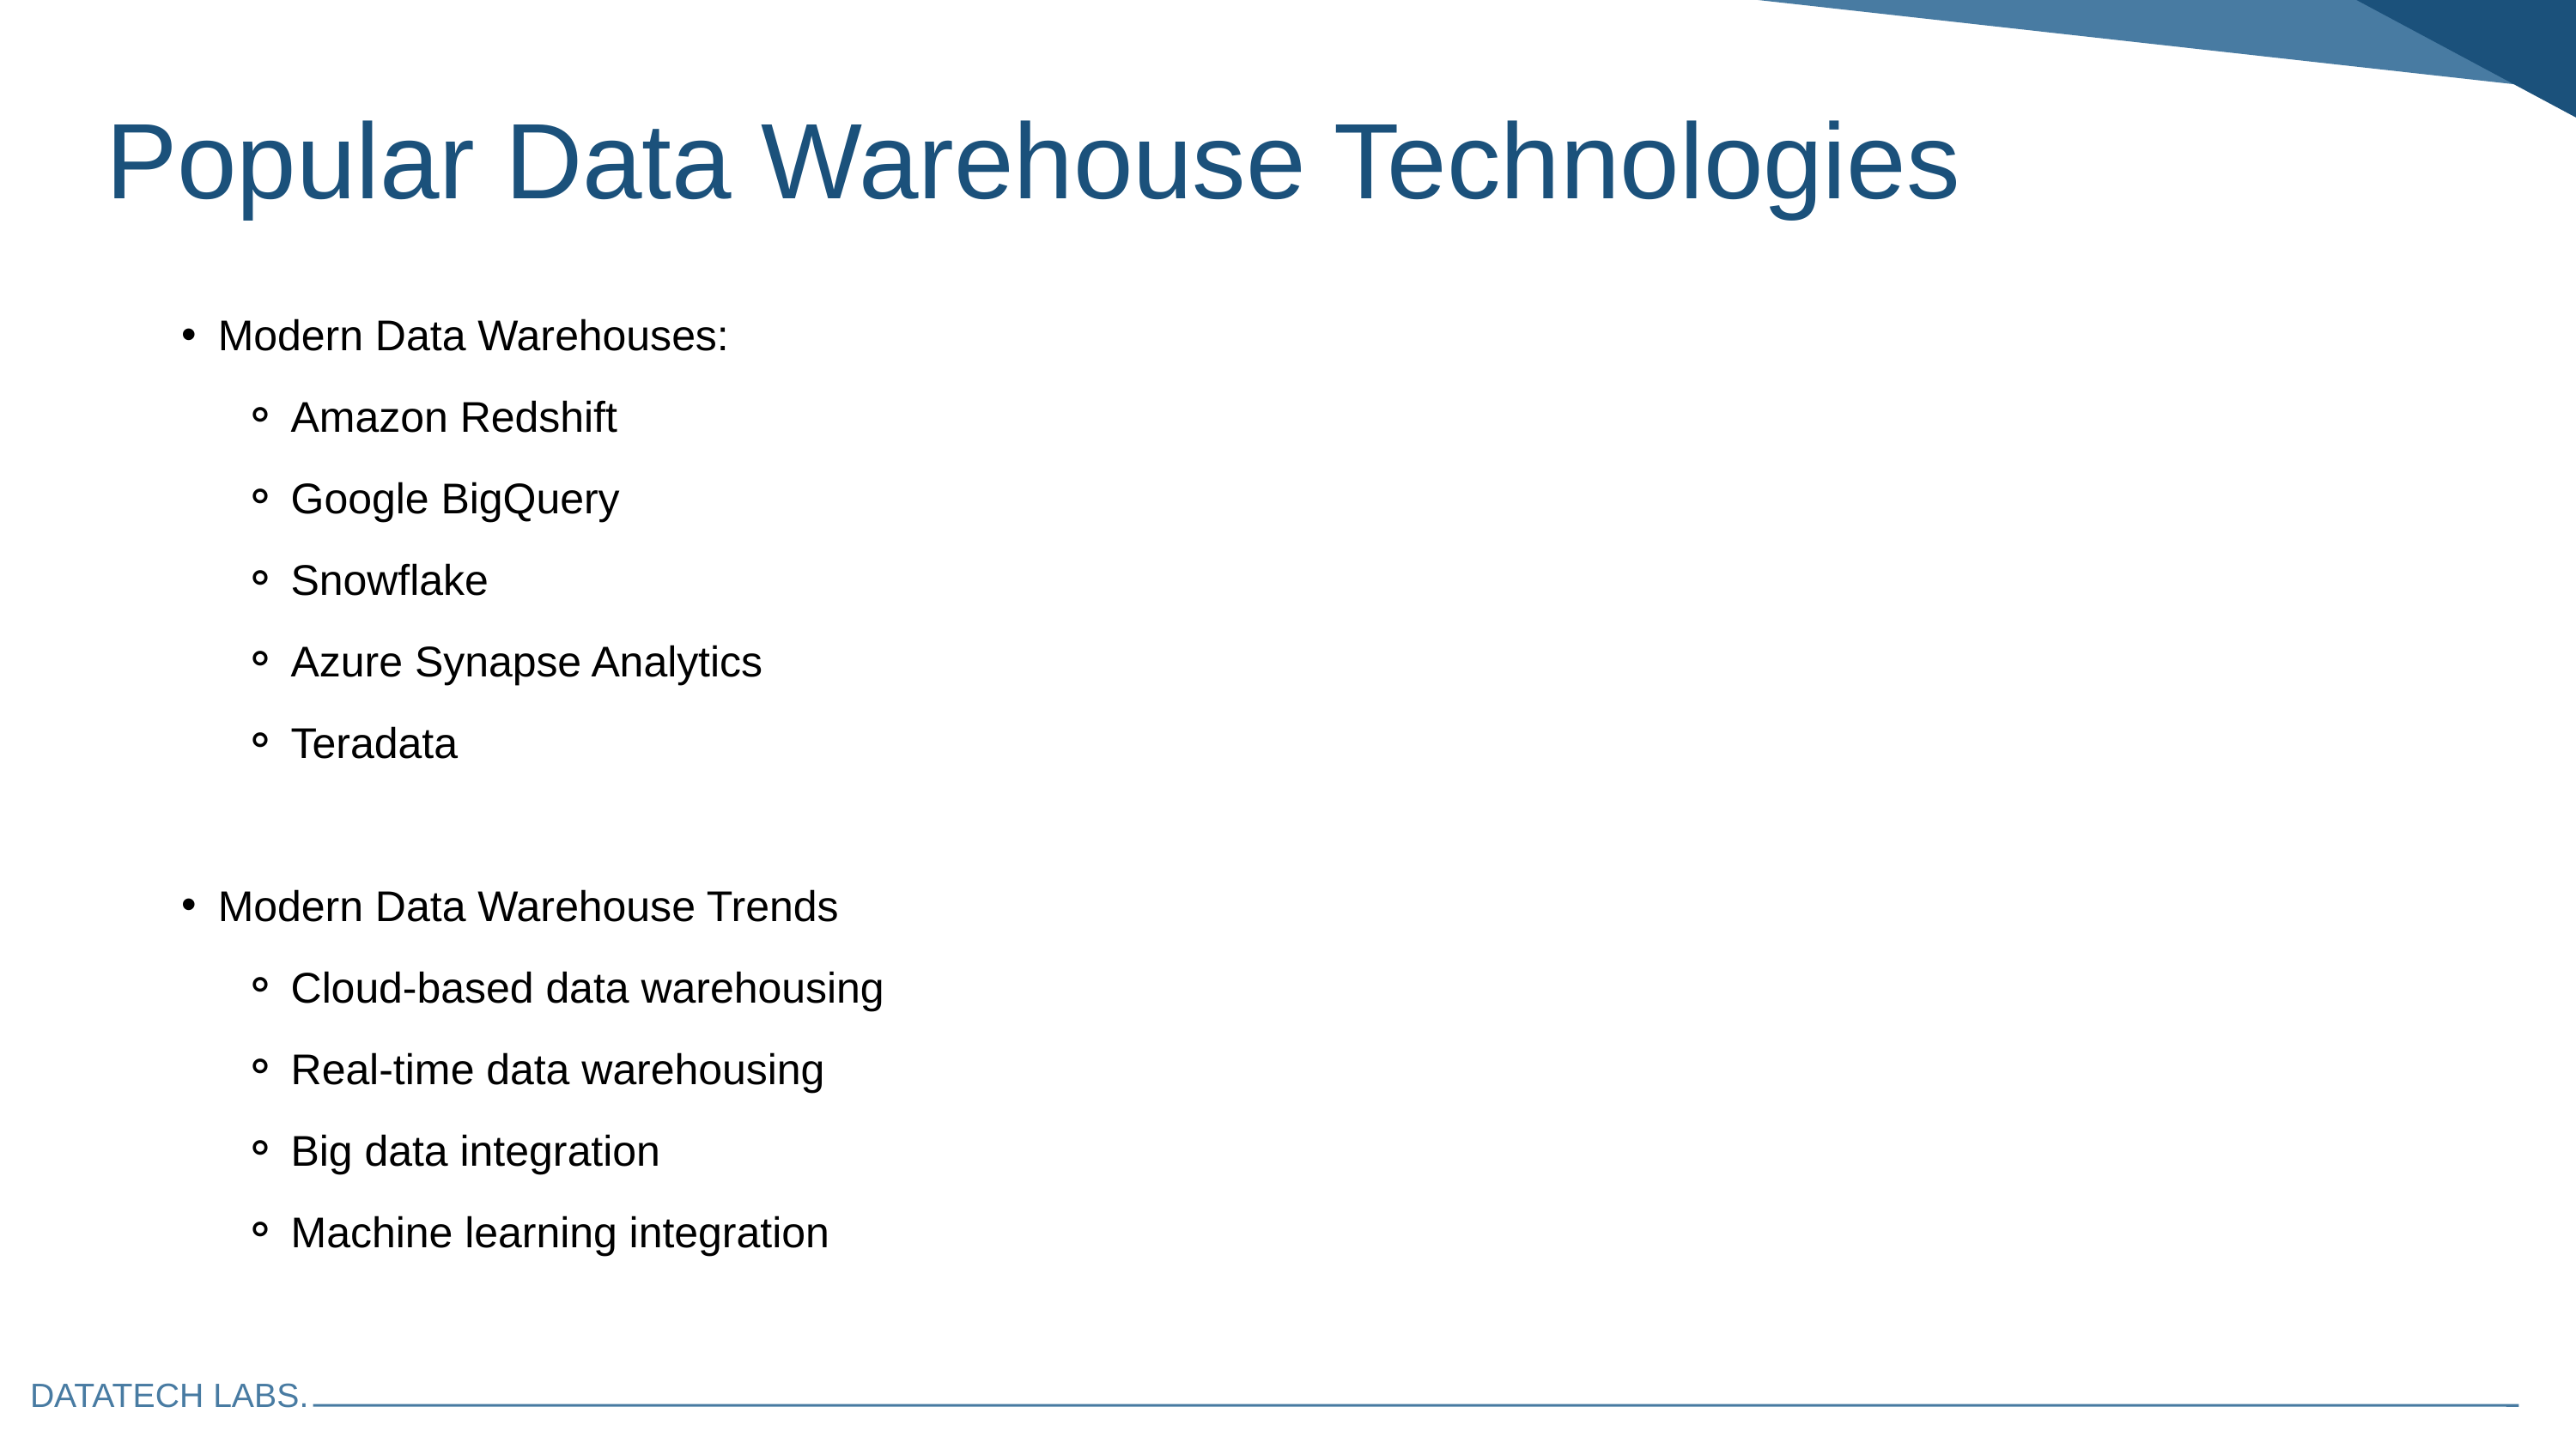

Popular Data Warehouse Technologies
Modern Data Warehouses:
Amazon Redshift
Google BigQuery
Snowflake
Azure Synapse Analytics
Teradata

Modern Data Warehouse Trends
Cloud-based data warehousing
Real-time data warehousing
Big data integration
Machine learning integration
DATATECH LABS.